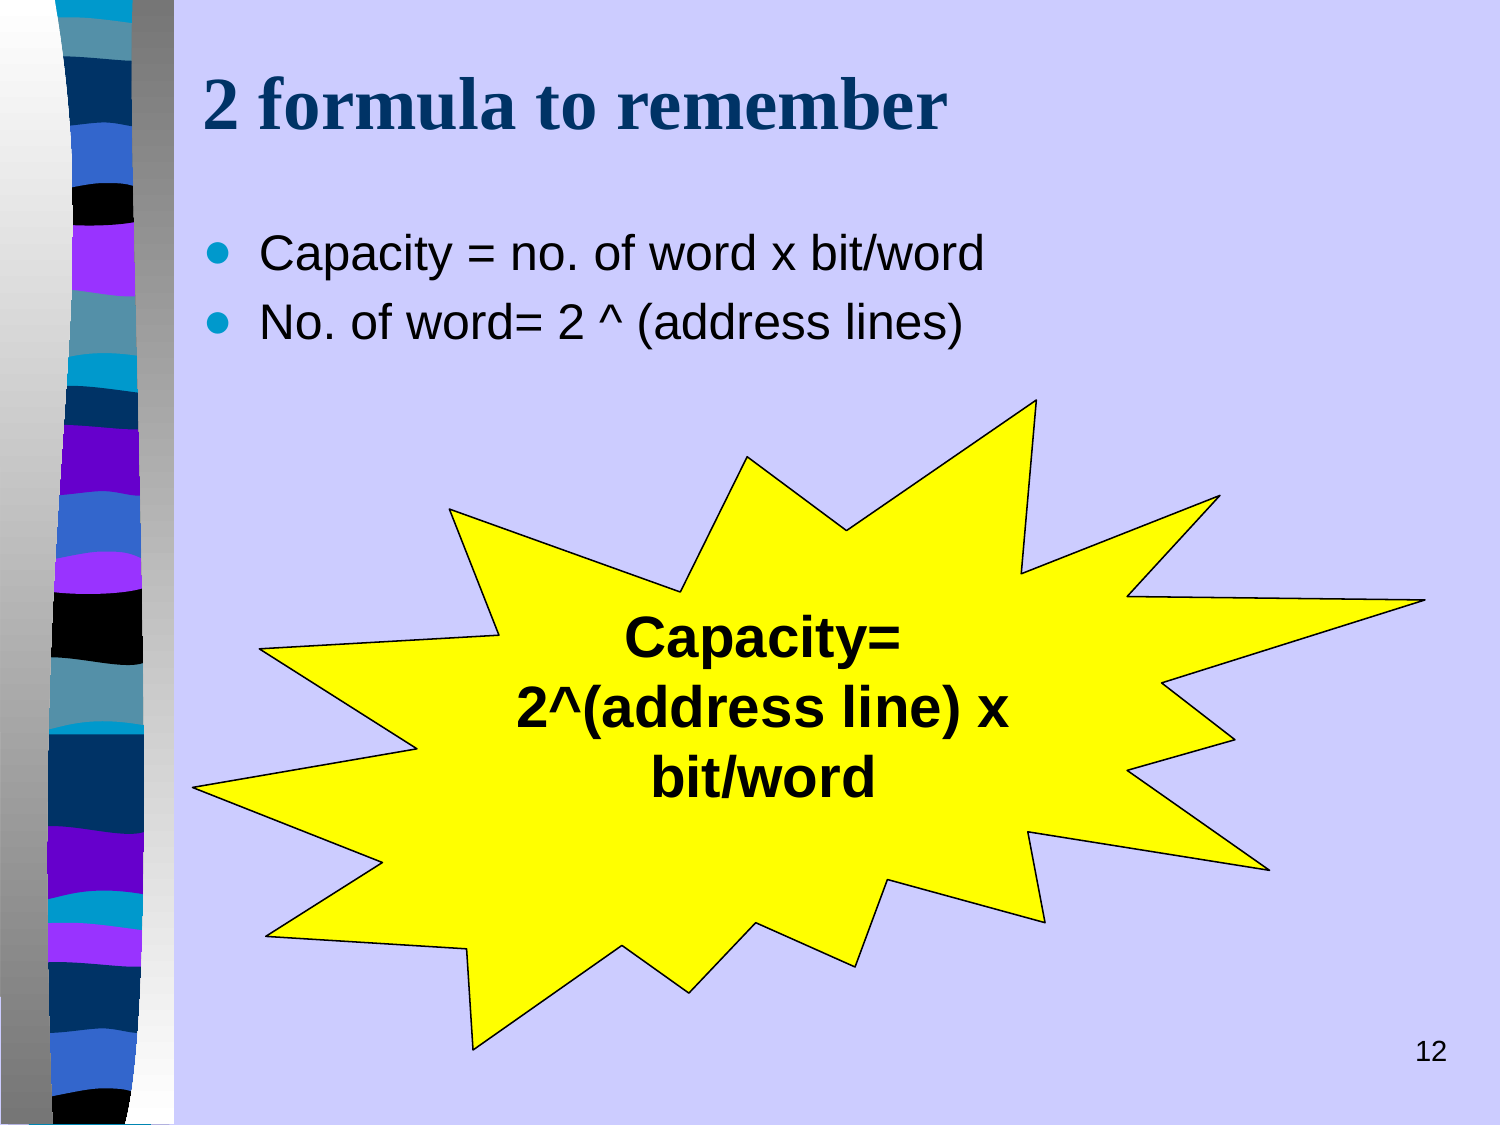

# 2 formula to remember
Capacity = no. of word x bit/word
No. of word= 2 ^ (address lines)
Capacity= 2^(address line) x bit/word
12